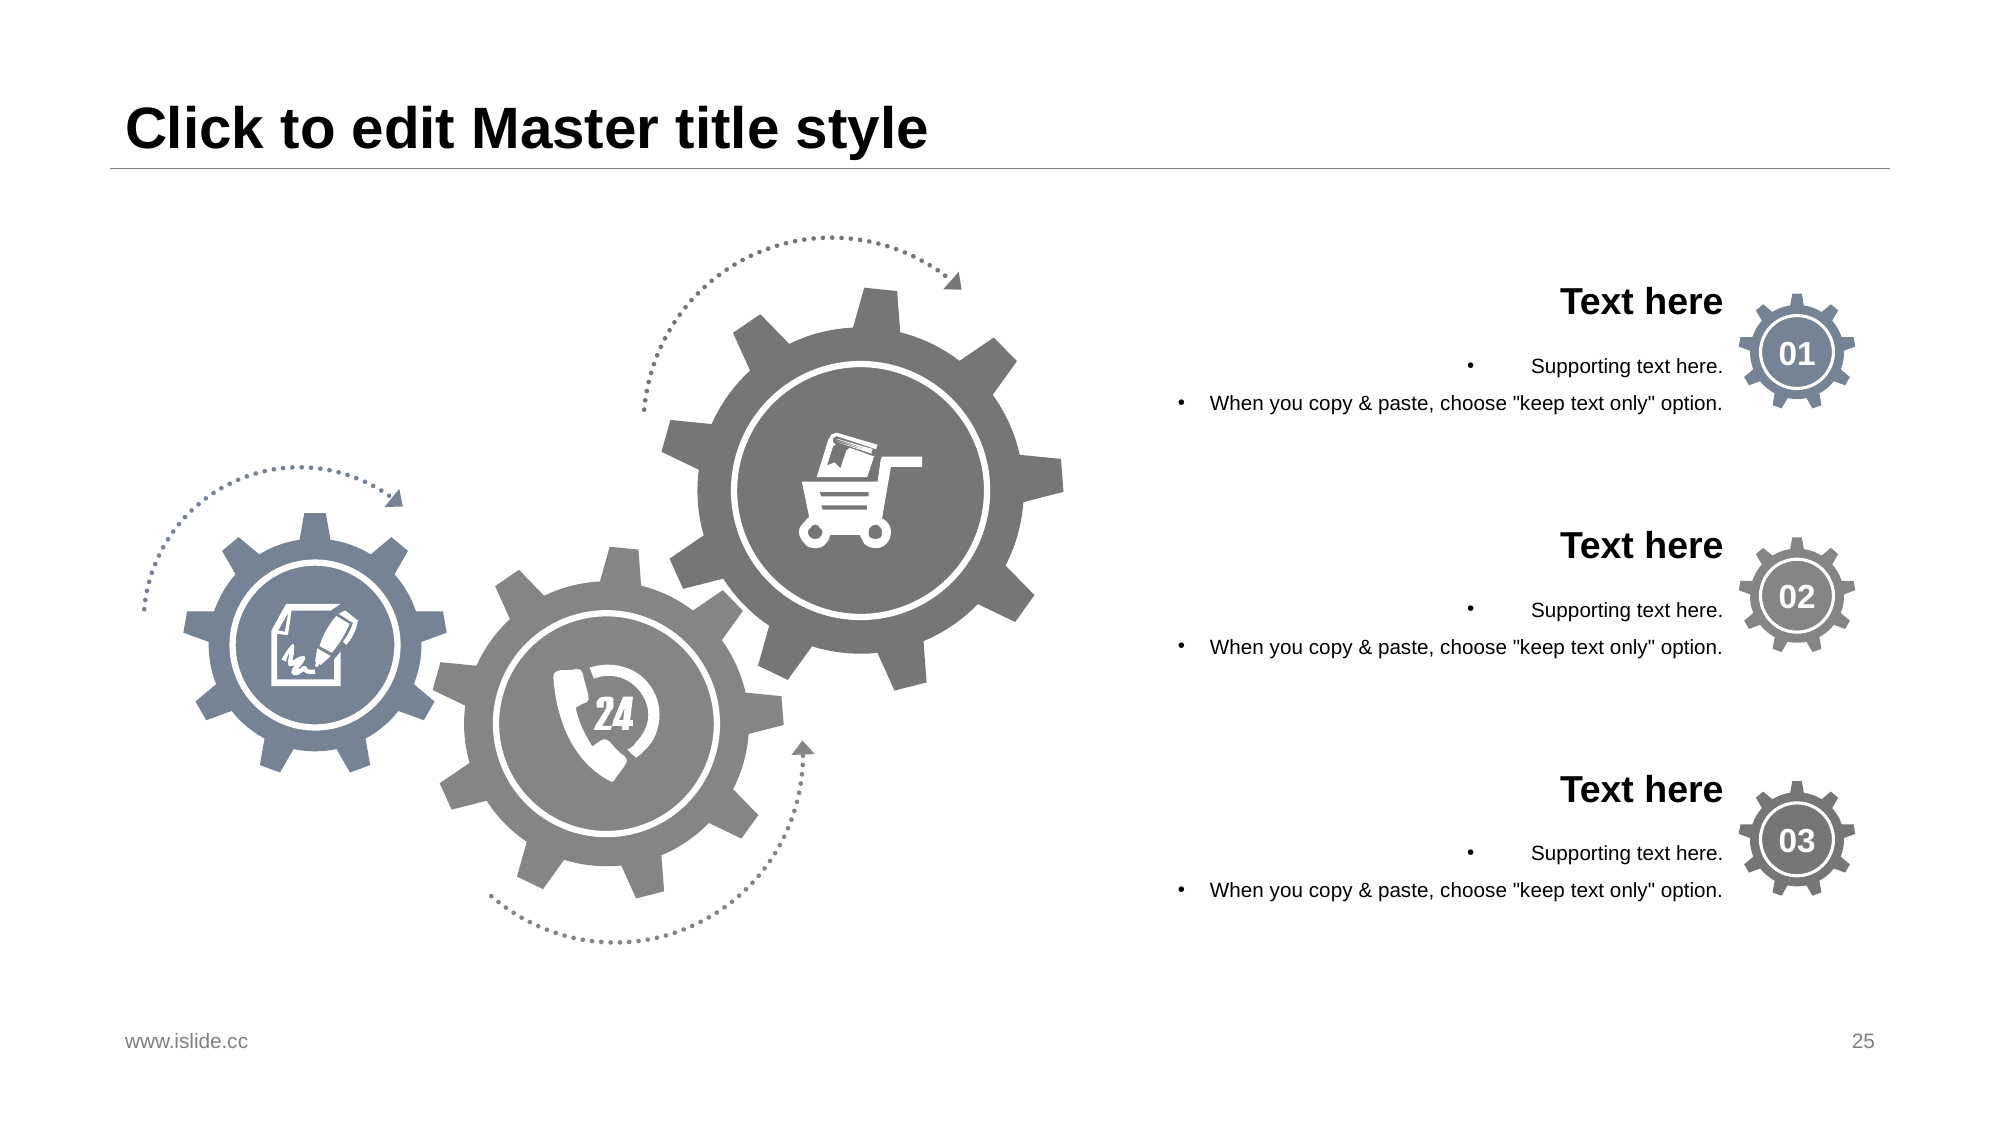

# Click to edit Master title style

Text here

01
Supporting text here.
When you copy & paste, choose "keep text only" option.
Text here

02
Supporting text here.
When you copy & paste, choose "keep text only" option.
Text here

03
Supporting text here.
When you copy & paste, choose "keep text only" option.
www.islide.cc
25